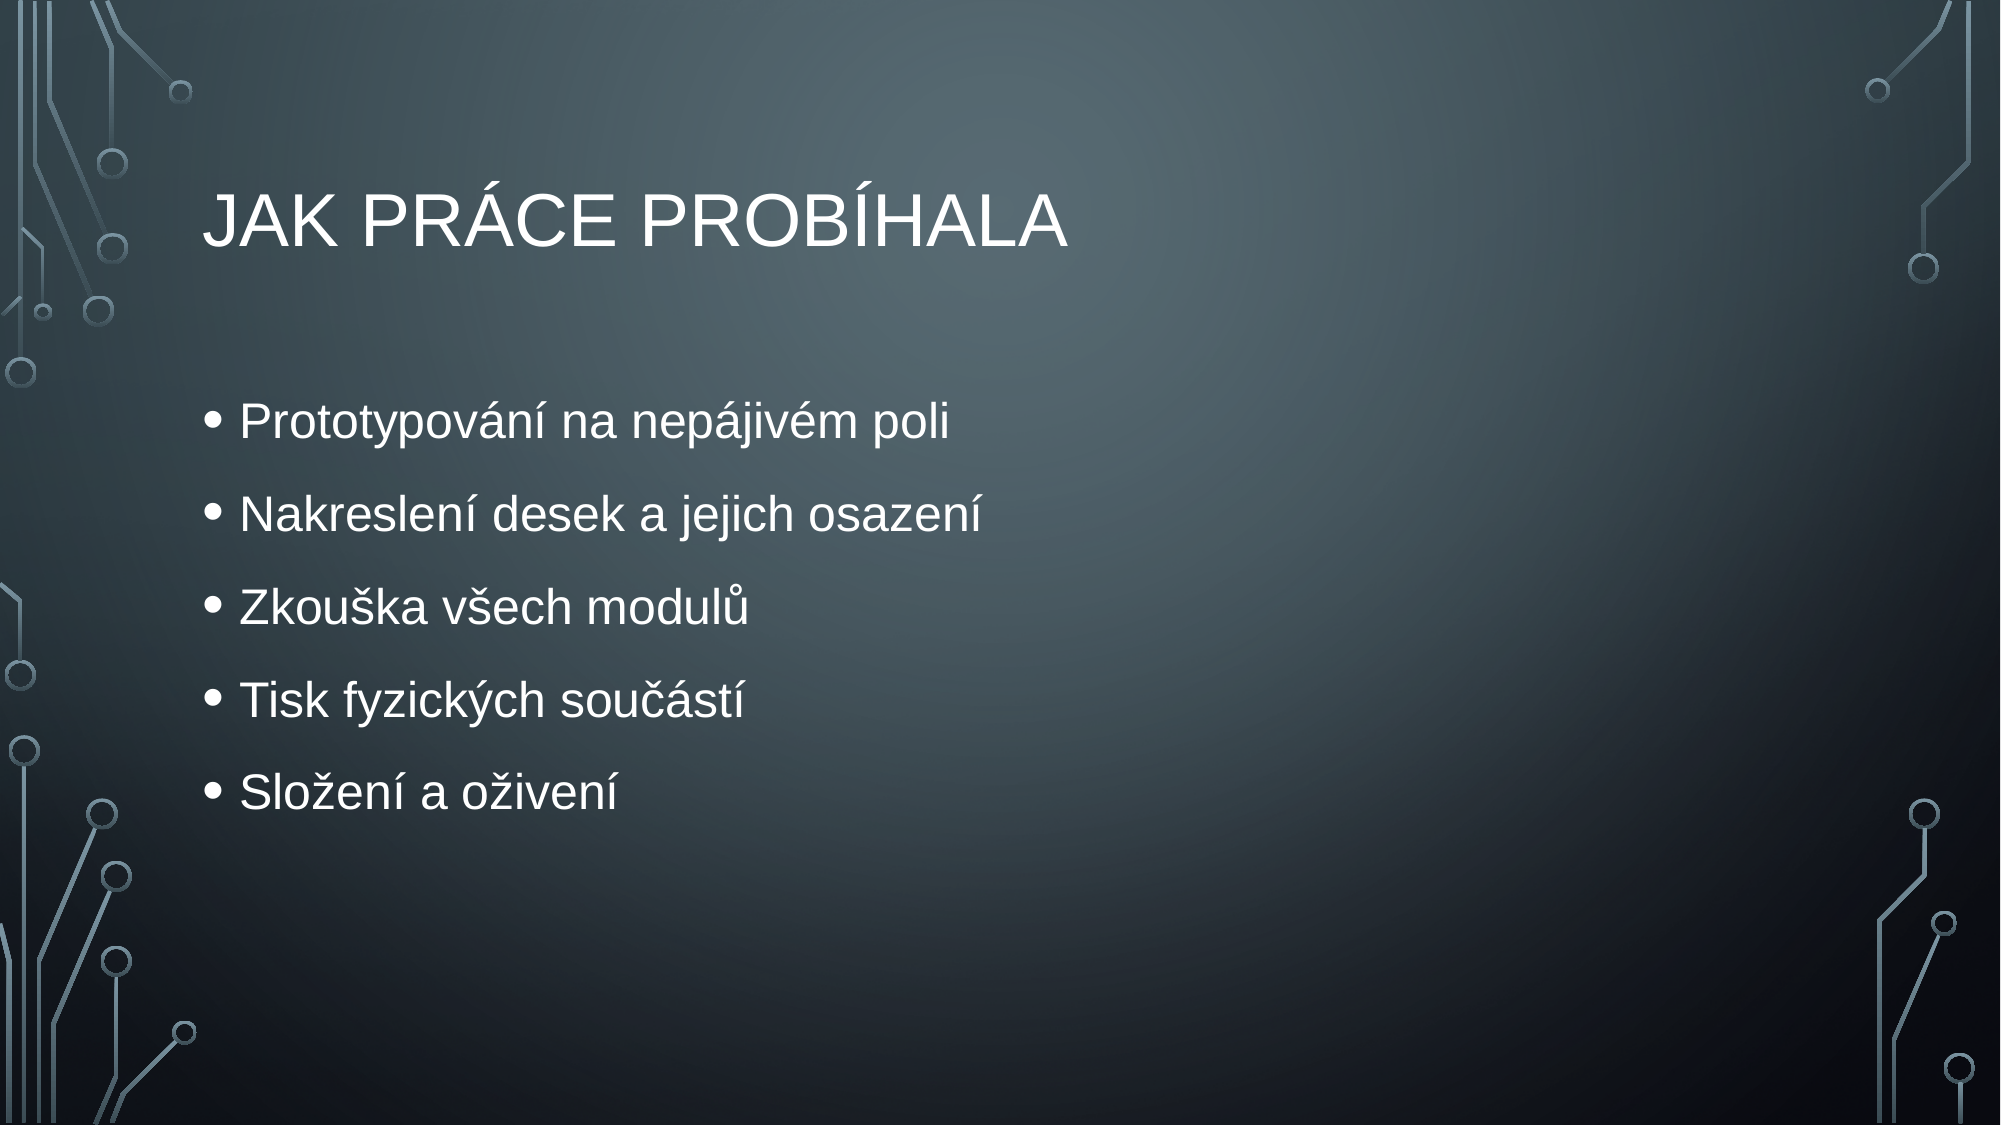

# Jak práce probíhala
Prototypování na nepájivém poli
Nakreslení desek a jejich osazení
Zkouška všech modulů
Tisk fyzických součástí
Složení a oživení